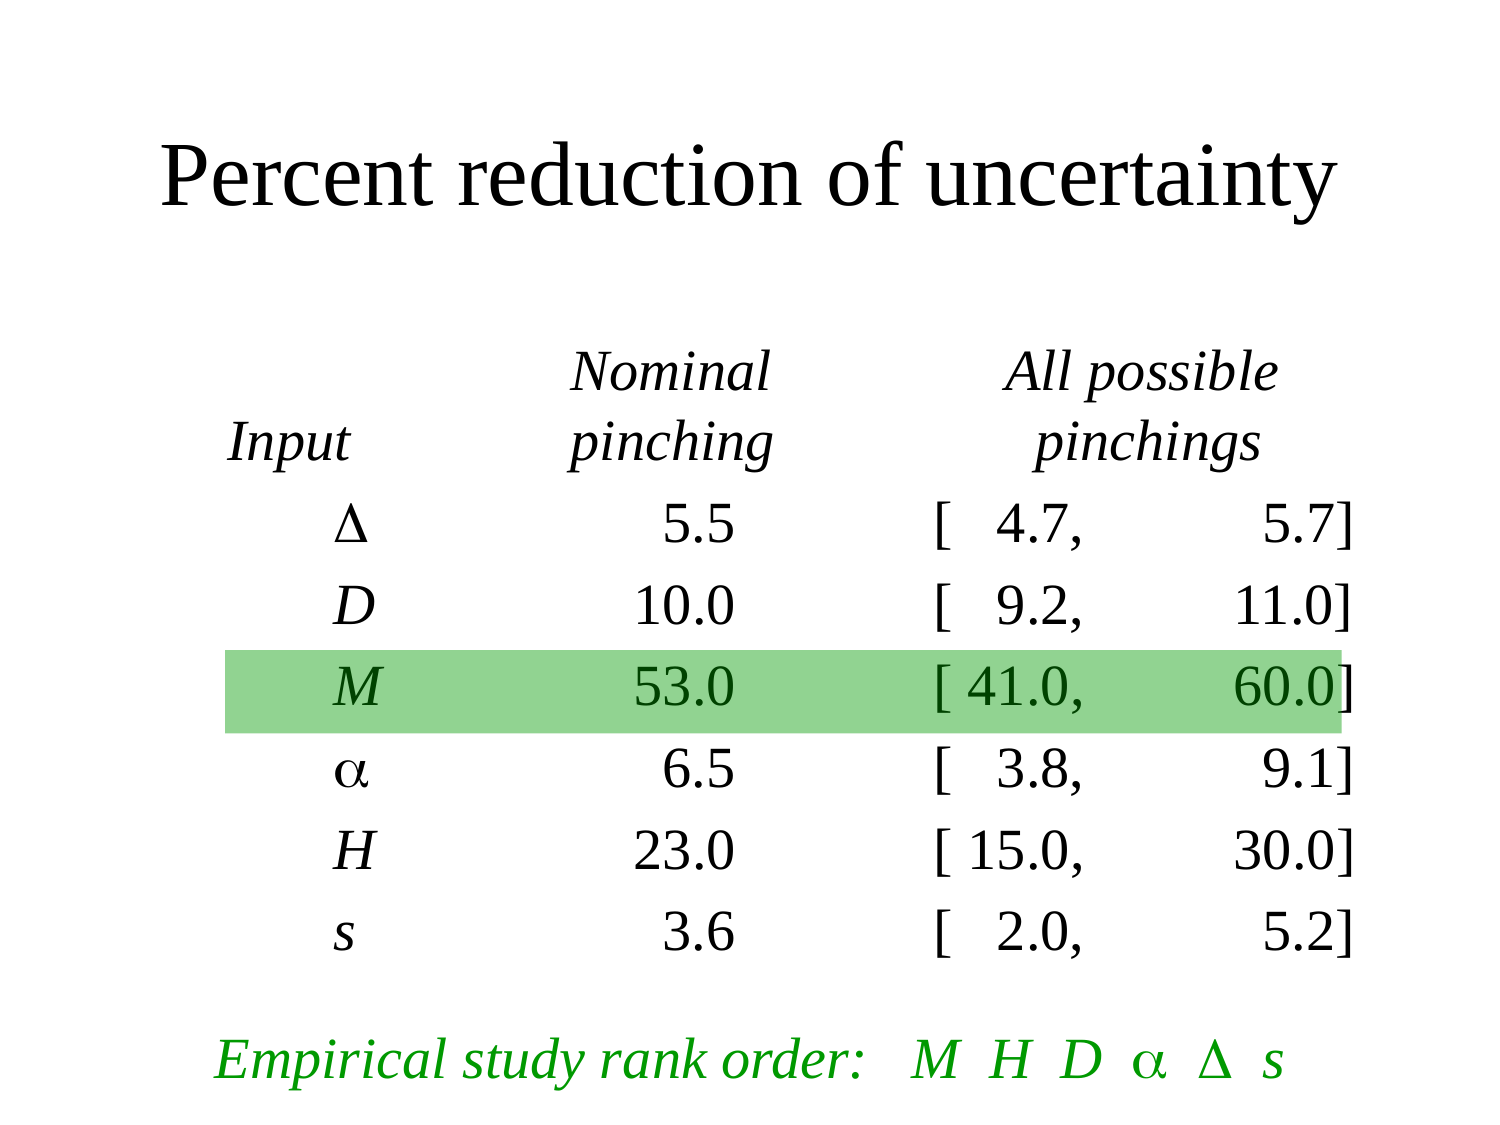

# Percent reduction of uncertainty
			      Nominal 	     All possible
	   Input	      pinching		       pinchings
		Δ		  5.5		[   4.7, 	  5.7]
		D		10.0		[   9.2, 	11.0]
		M		53.0		[ 41.0, 	60.0]
		α		  6.5		[   3.8, 	  9.1]
		H		23.0		[ 15.0, 	30.0]
		s		  3.6		[   2.0, 	  5.2]

Empirical study rank order:   M  H  D  α  Δ  s